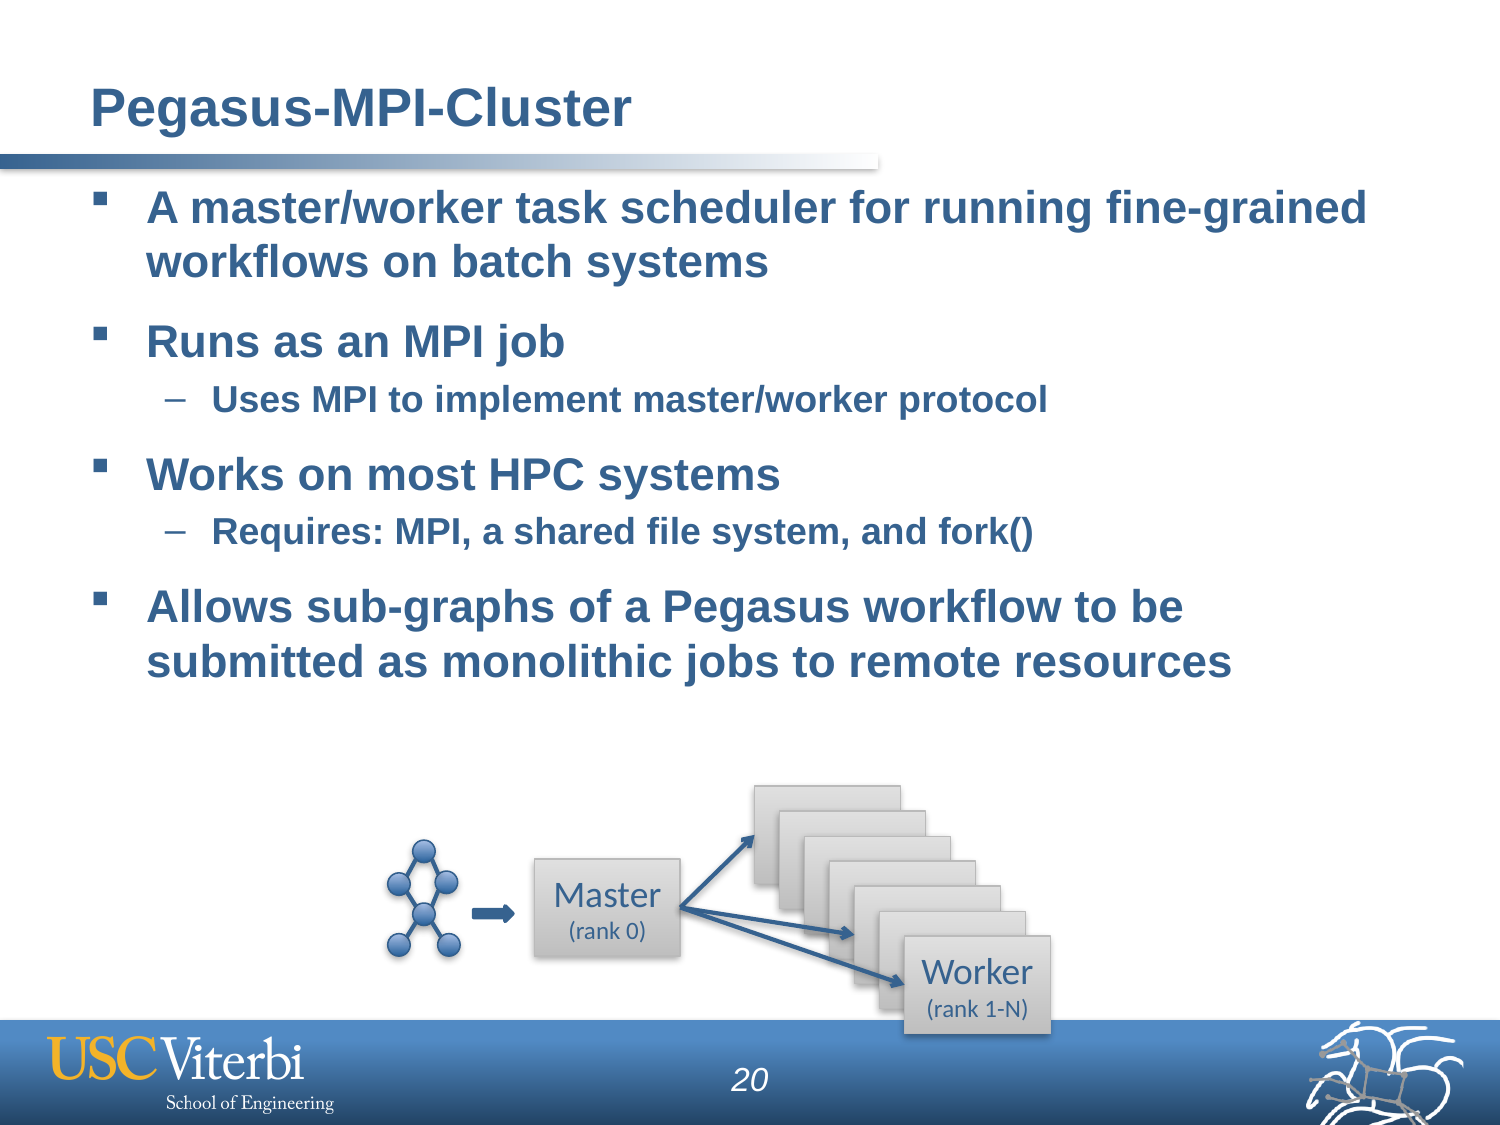

# Pegasus-MPI-Cluster
A master/worker task scheduler for running fine-grained workflows on batch systems
Runs as an MPI job
Uses MPI to implement master/worker protocol
Works on most HPC systems
Requires: MPI, a shared file system, and fork()
Allows sub-graphs of a Pegasus workflow to be submitted as monolithic jobs to remote resources

Master
(rank 0)

Worker
(rank 1-N)